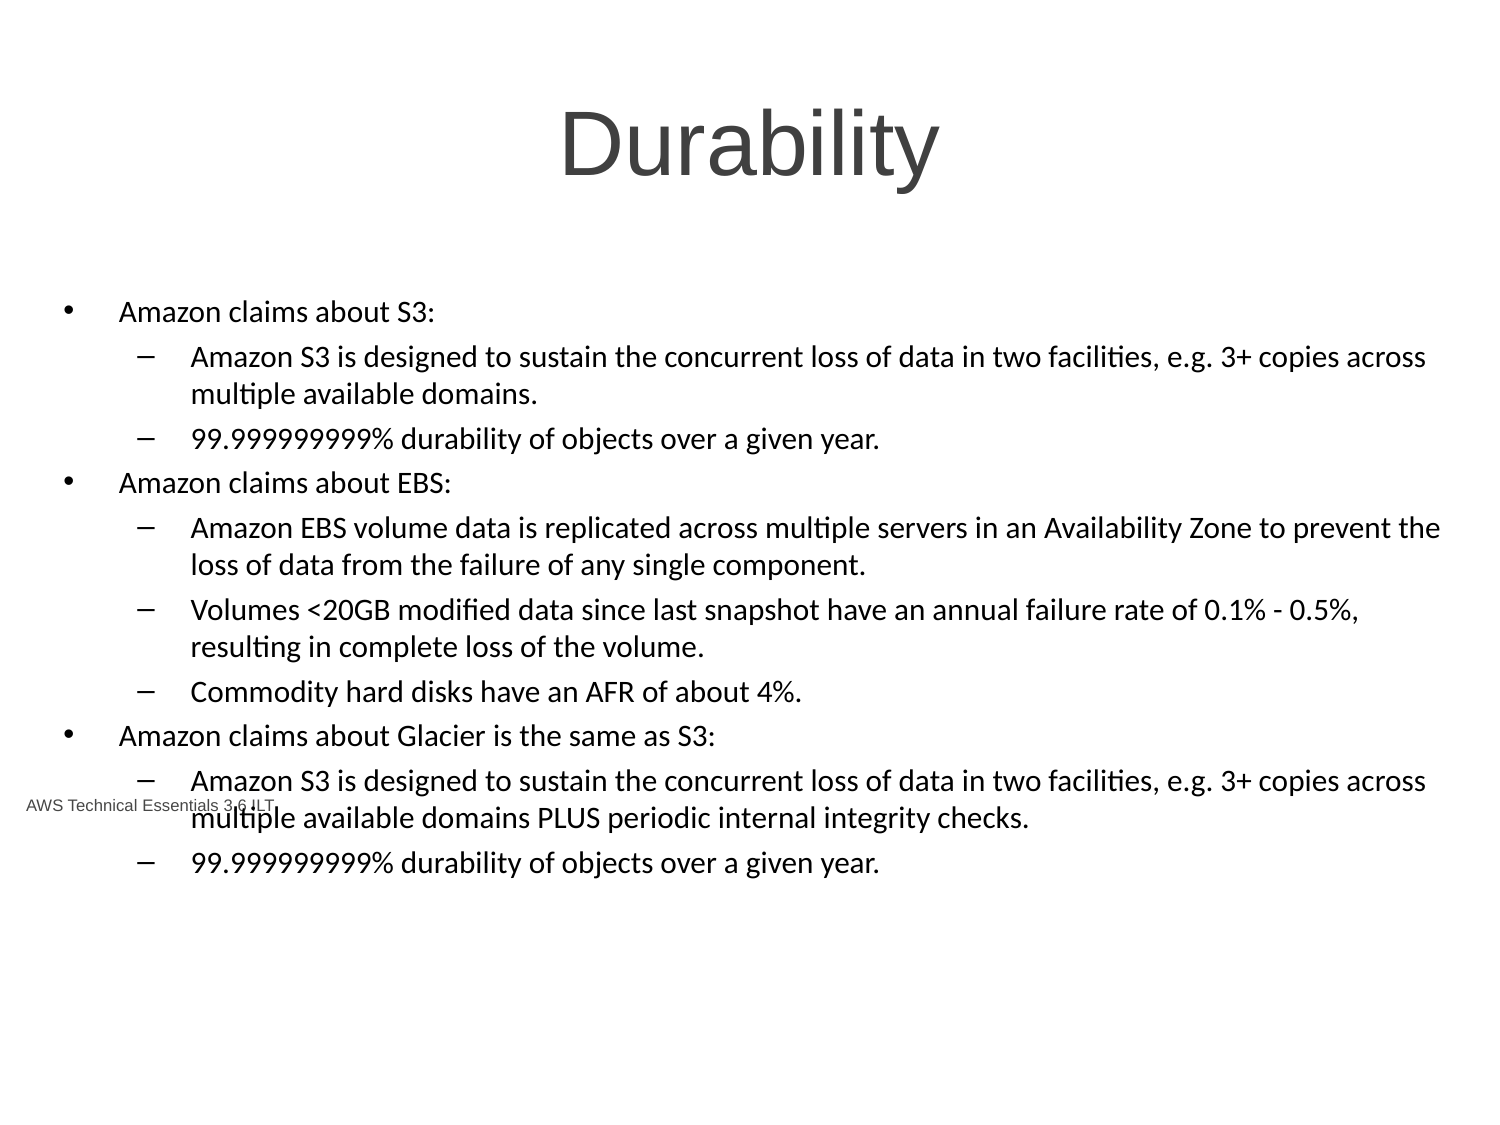

# Durability
Amazon claims about S3:
Amazon S3 is designed to sustain the concurrent loss of data in two facilities, e.g. 3+ copies across multiple available domains.
99.999999999% durability of objects over a given year.
Amazon claims about EBS:
Amazon EBS volume data is replicated across multiple servers in an Availability Zone to prevent the loss of data from the failure of any single component.
Volumes <20GB modified data since last snapshot have an annual failure rate of 0.1% - 0.5%, resulting in complete loss of the volume.
Commodity hard disks have an AFR of about 4%.
Amazon claims about Glacier is the same as S3:
Amazon S3 is designed to sustain the concurrent loss of data in two facilities, e.g. 3+ copies across multiple available domains PLUS periodic internal integrity checks.
99.999999999% durability of objects over a given year.

AWS Technical Essentials 3.6 ILT